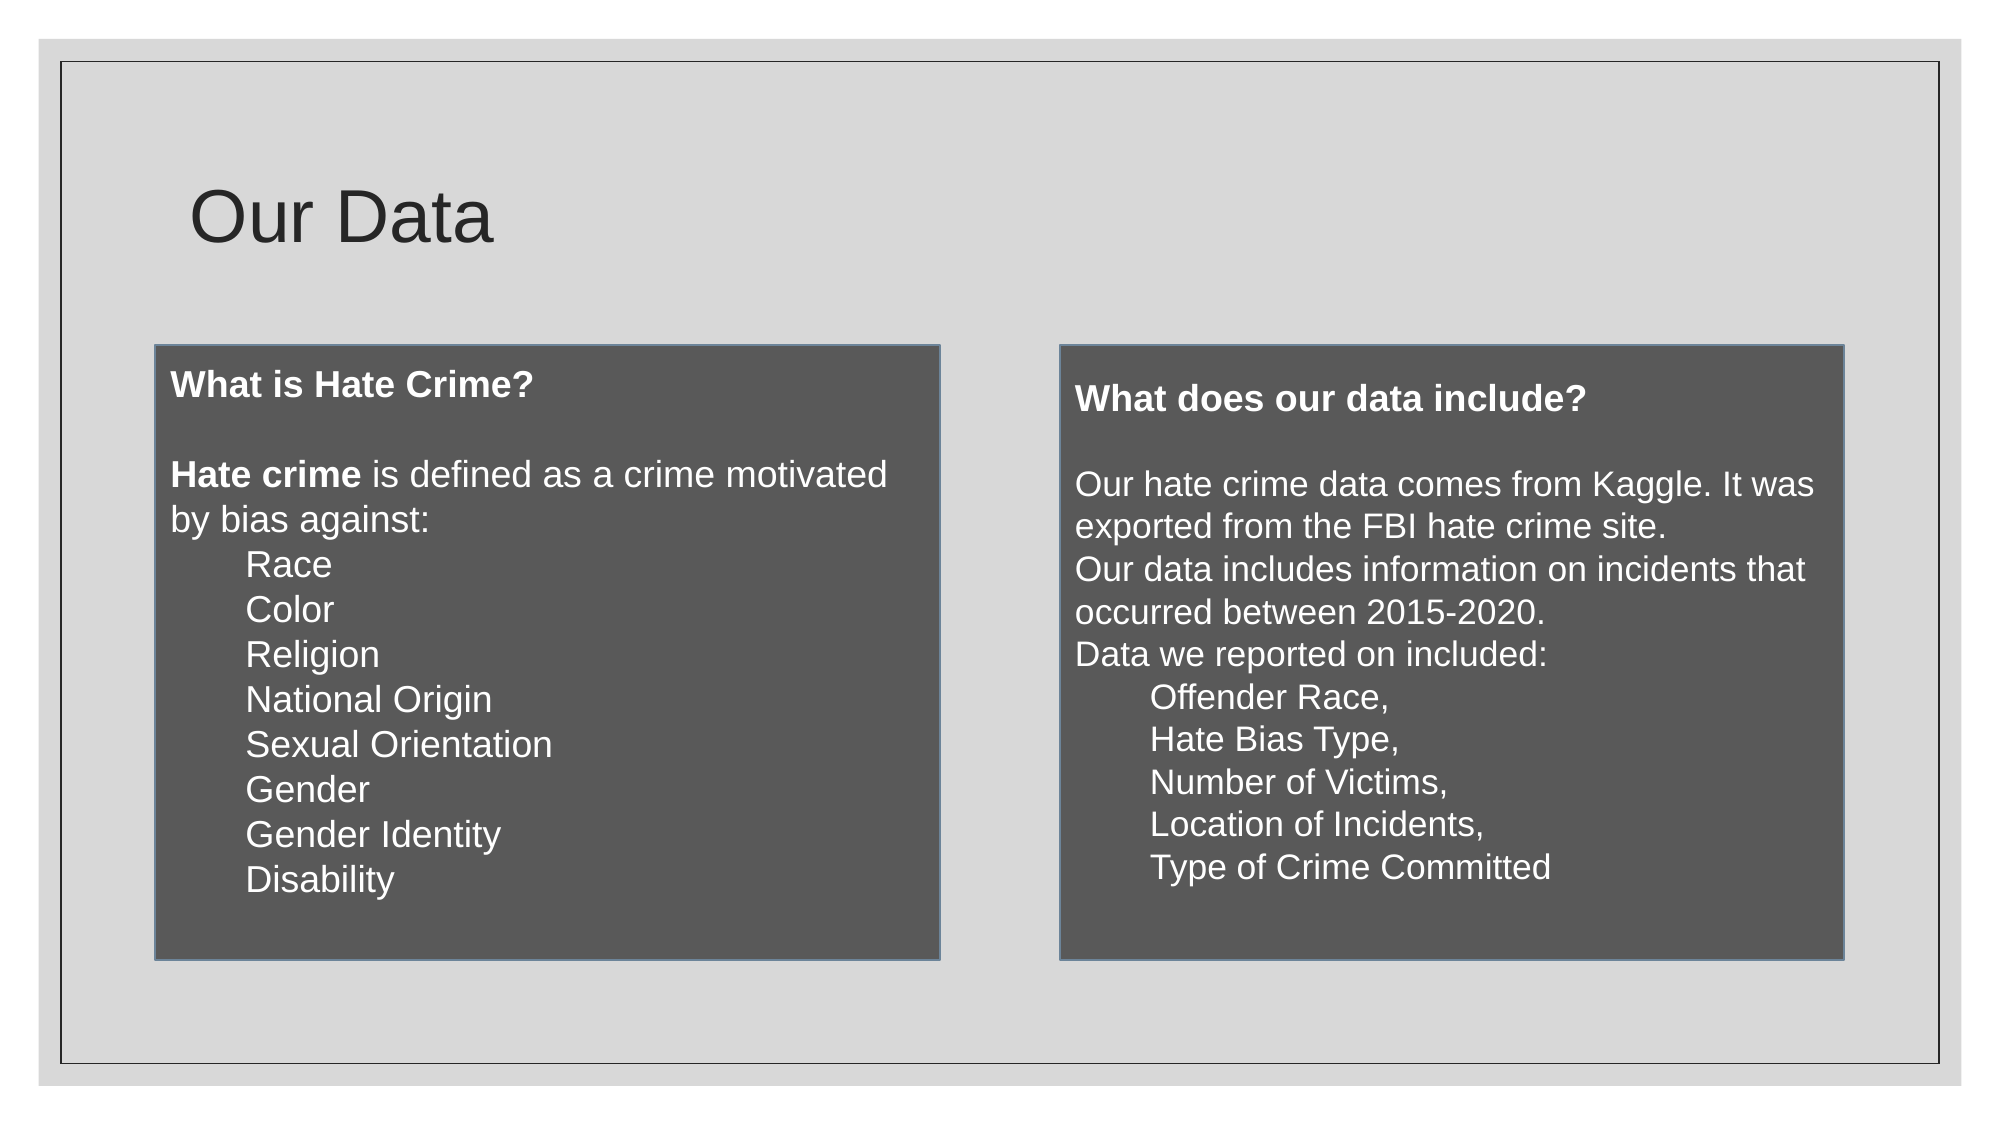

# Our Data
What is Hate Crime?

Hate crime is defined as a crime motivated by bias against:
Race
Color
Religion
National Origin
Sexual Orientation
Gender
Gender Identity
Disability

What does our data include?

Our hate crime data comes from Kaggle. It was exported from the FBI hate crime site.
Our data includes information on incidents that occurred between 2015-2020.
Data we reported on included:
Offender Race,
Hate Bias Type,
Number of Victims,
Location of Incidents,
Type of Crime Committed